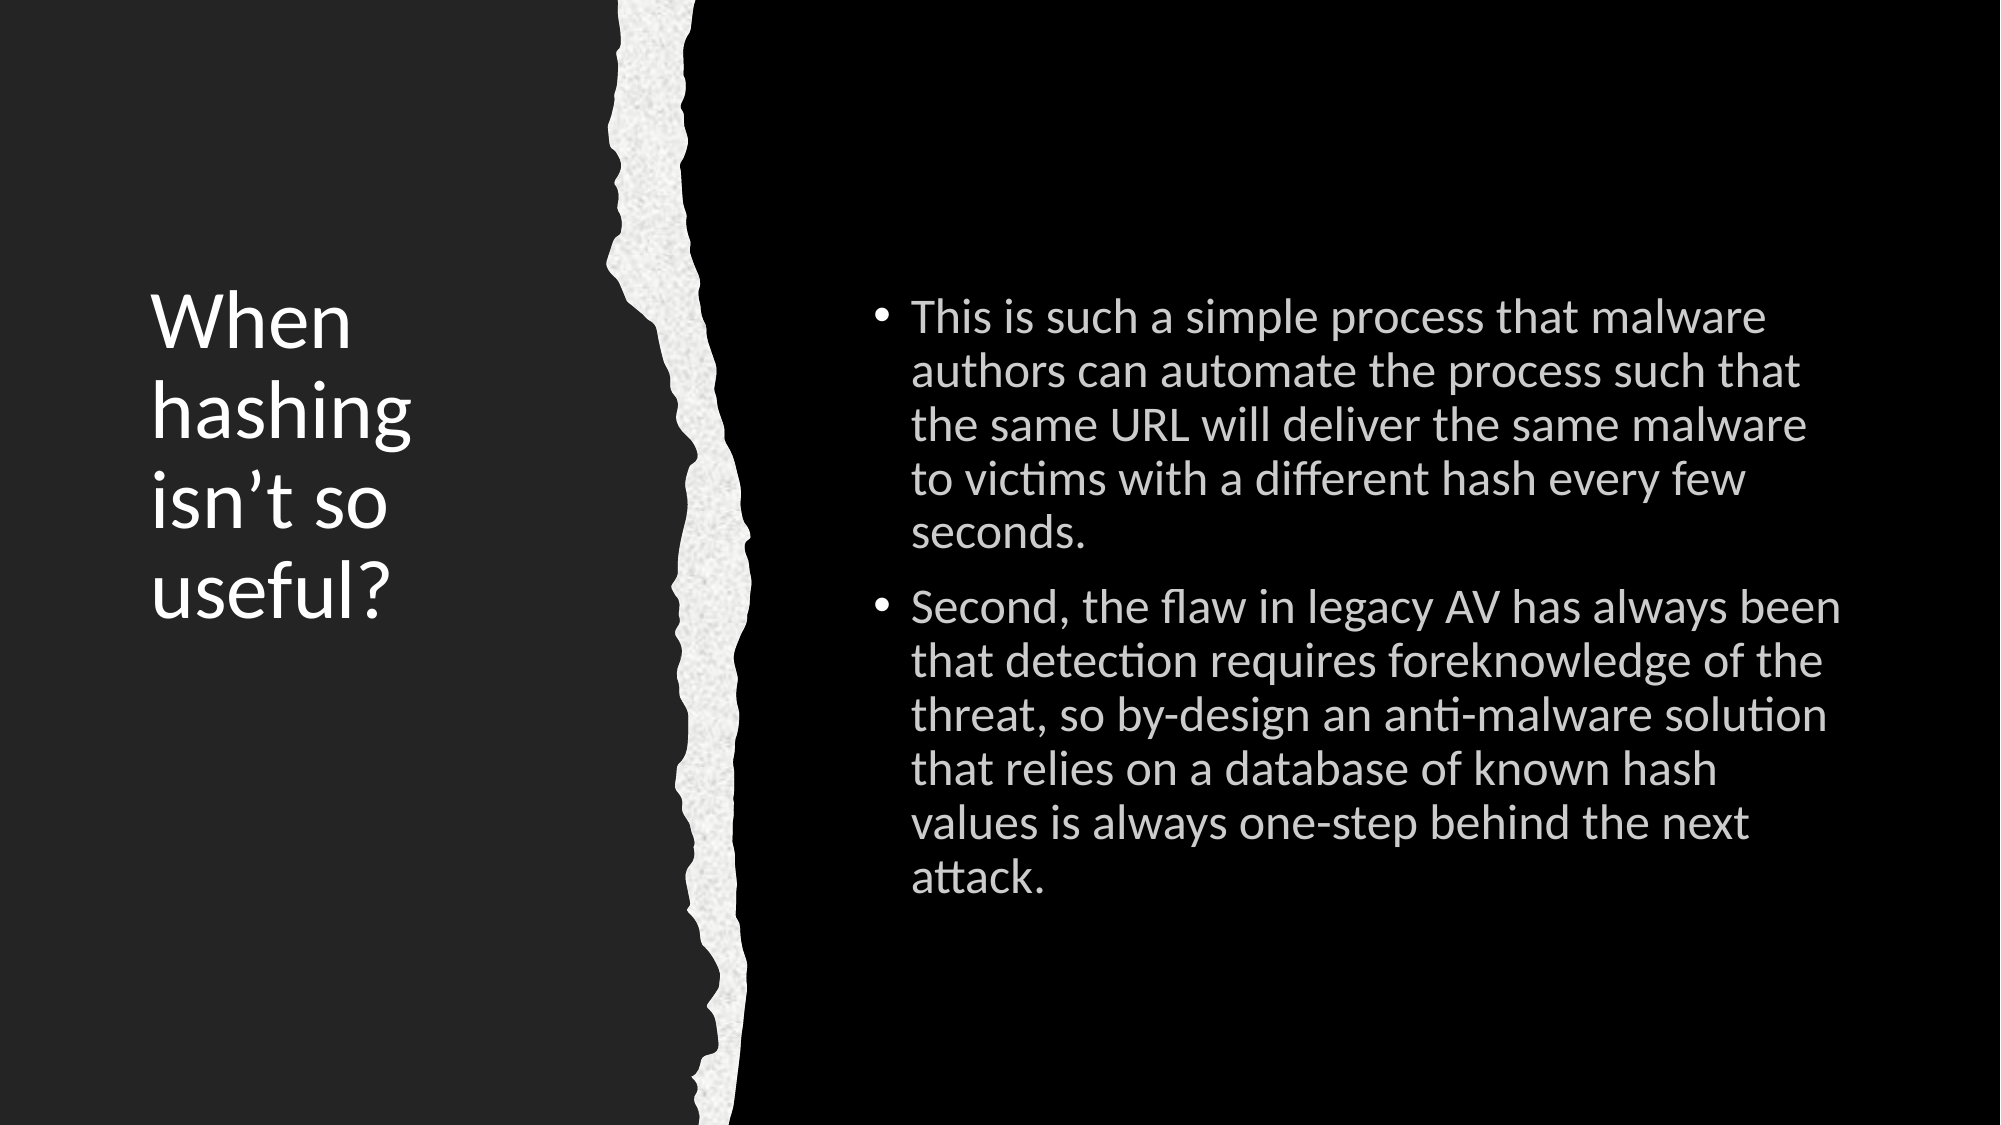

# When hashing isn’t so useful?
This is such a simple process that malware authors can automate the process such that the same URL will deliver the same malware to victims with a different hash every few seconds.
Second, the flaw in legacy AV has always been that detection requires foreknowledge of the threat, so by-design an anti-malware solution that relies on a database of known hash values is always one-step behind the next attack.